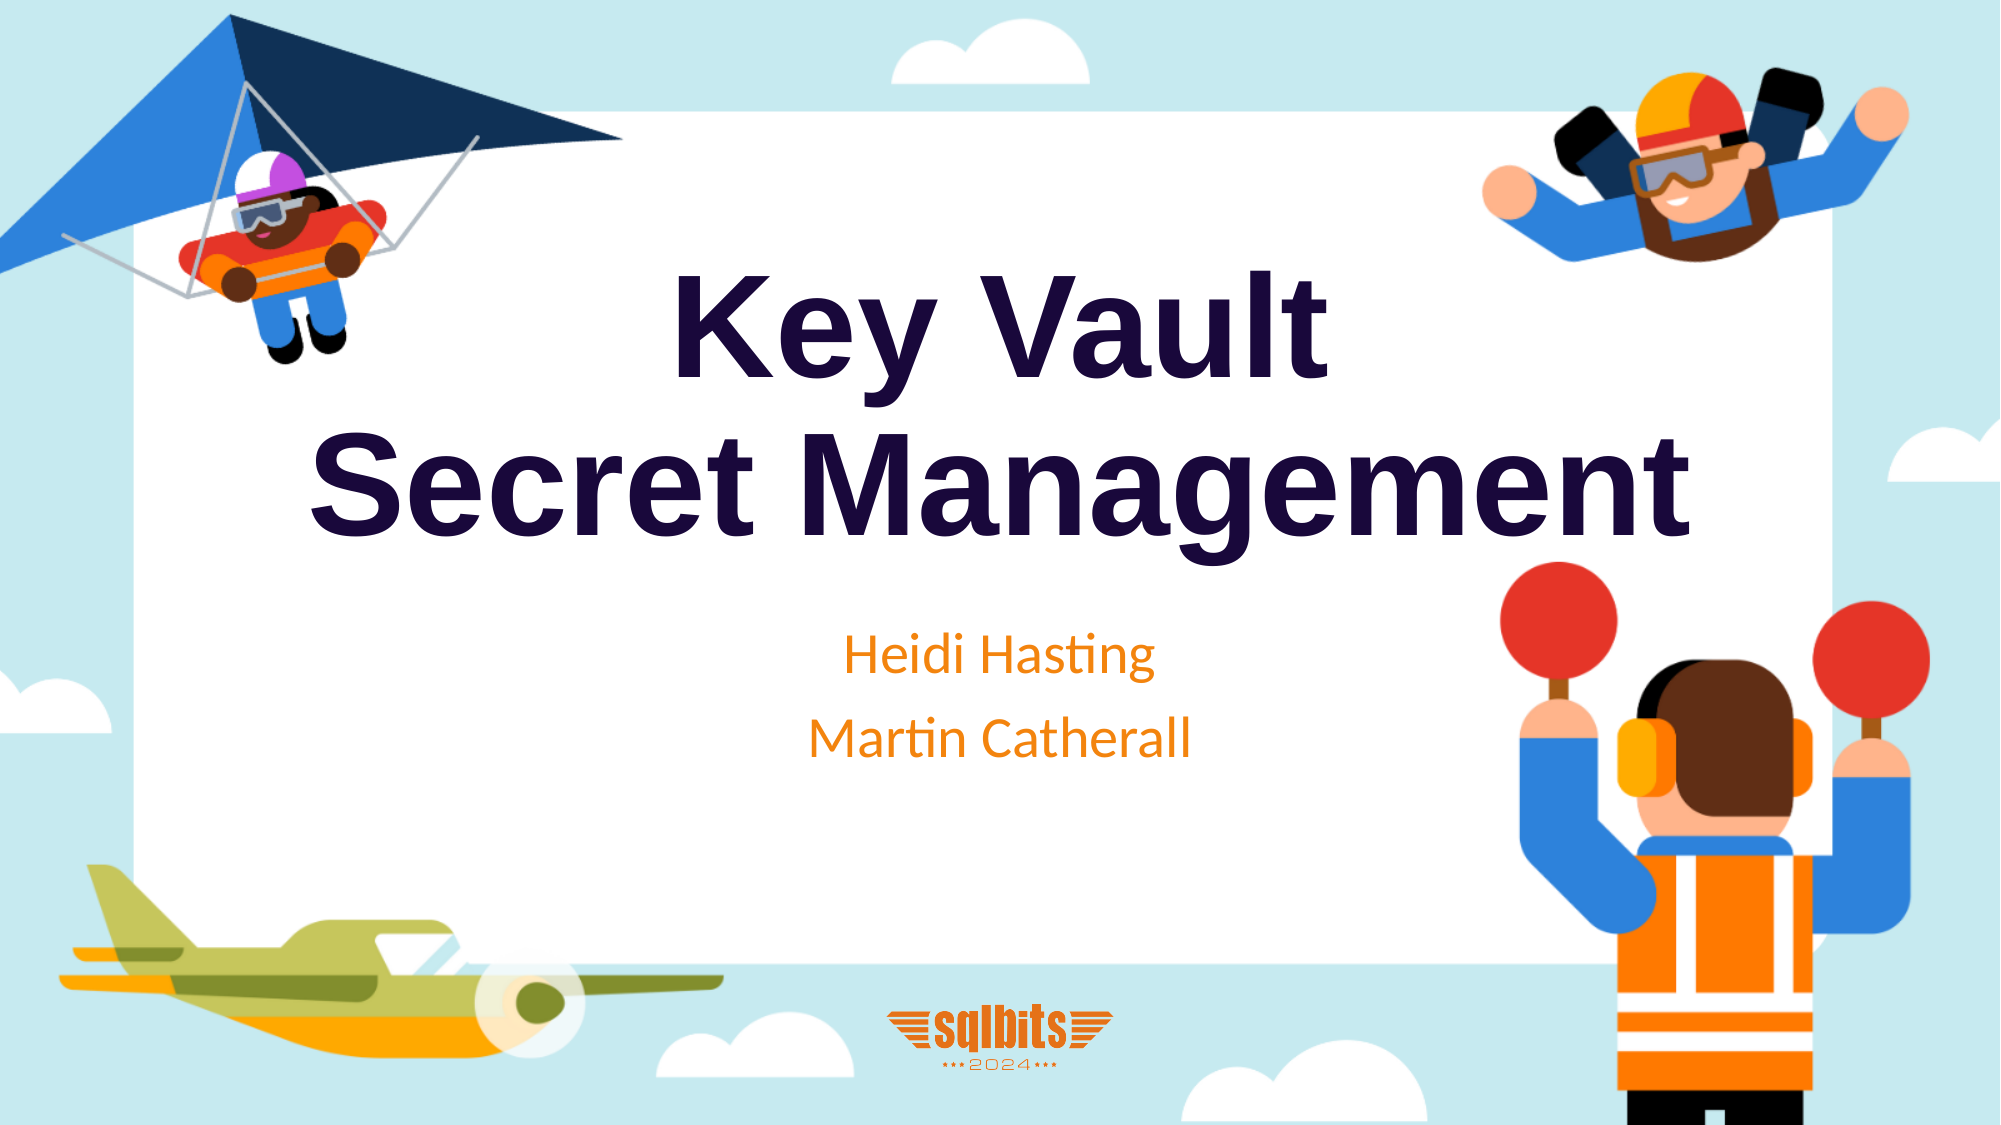

# Key Vault Secret Management
Heidi Hasting
Martin Catherall